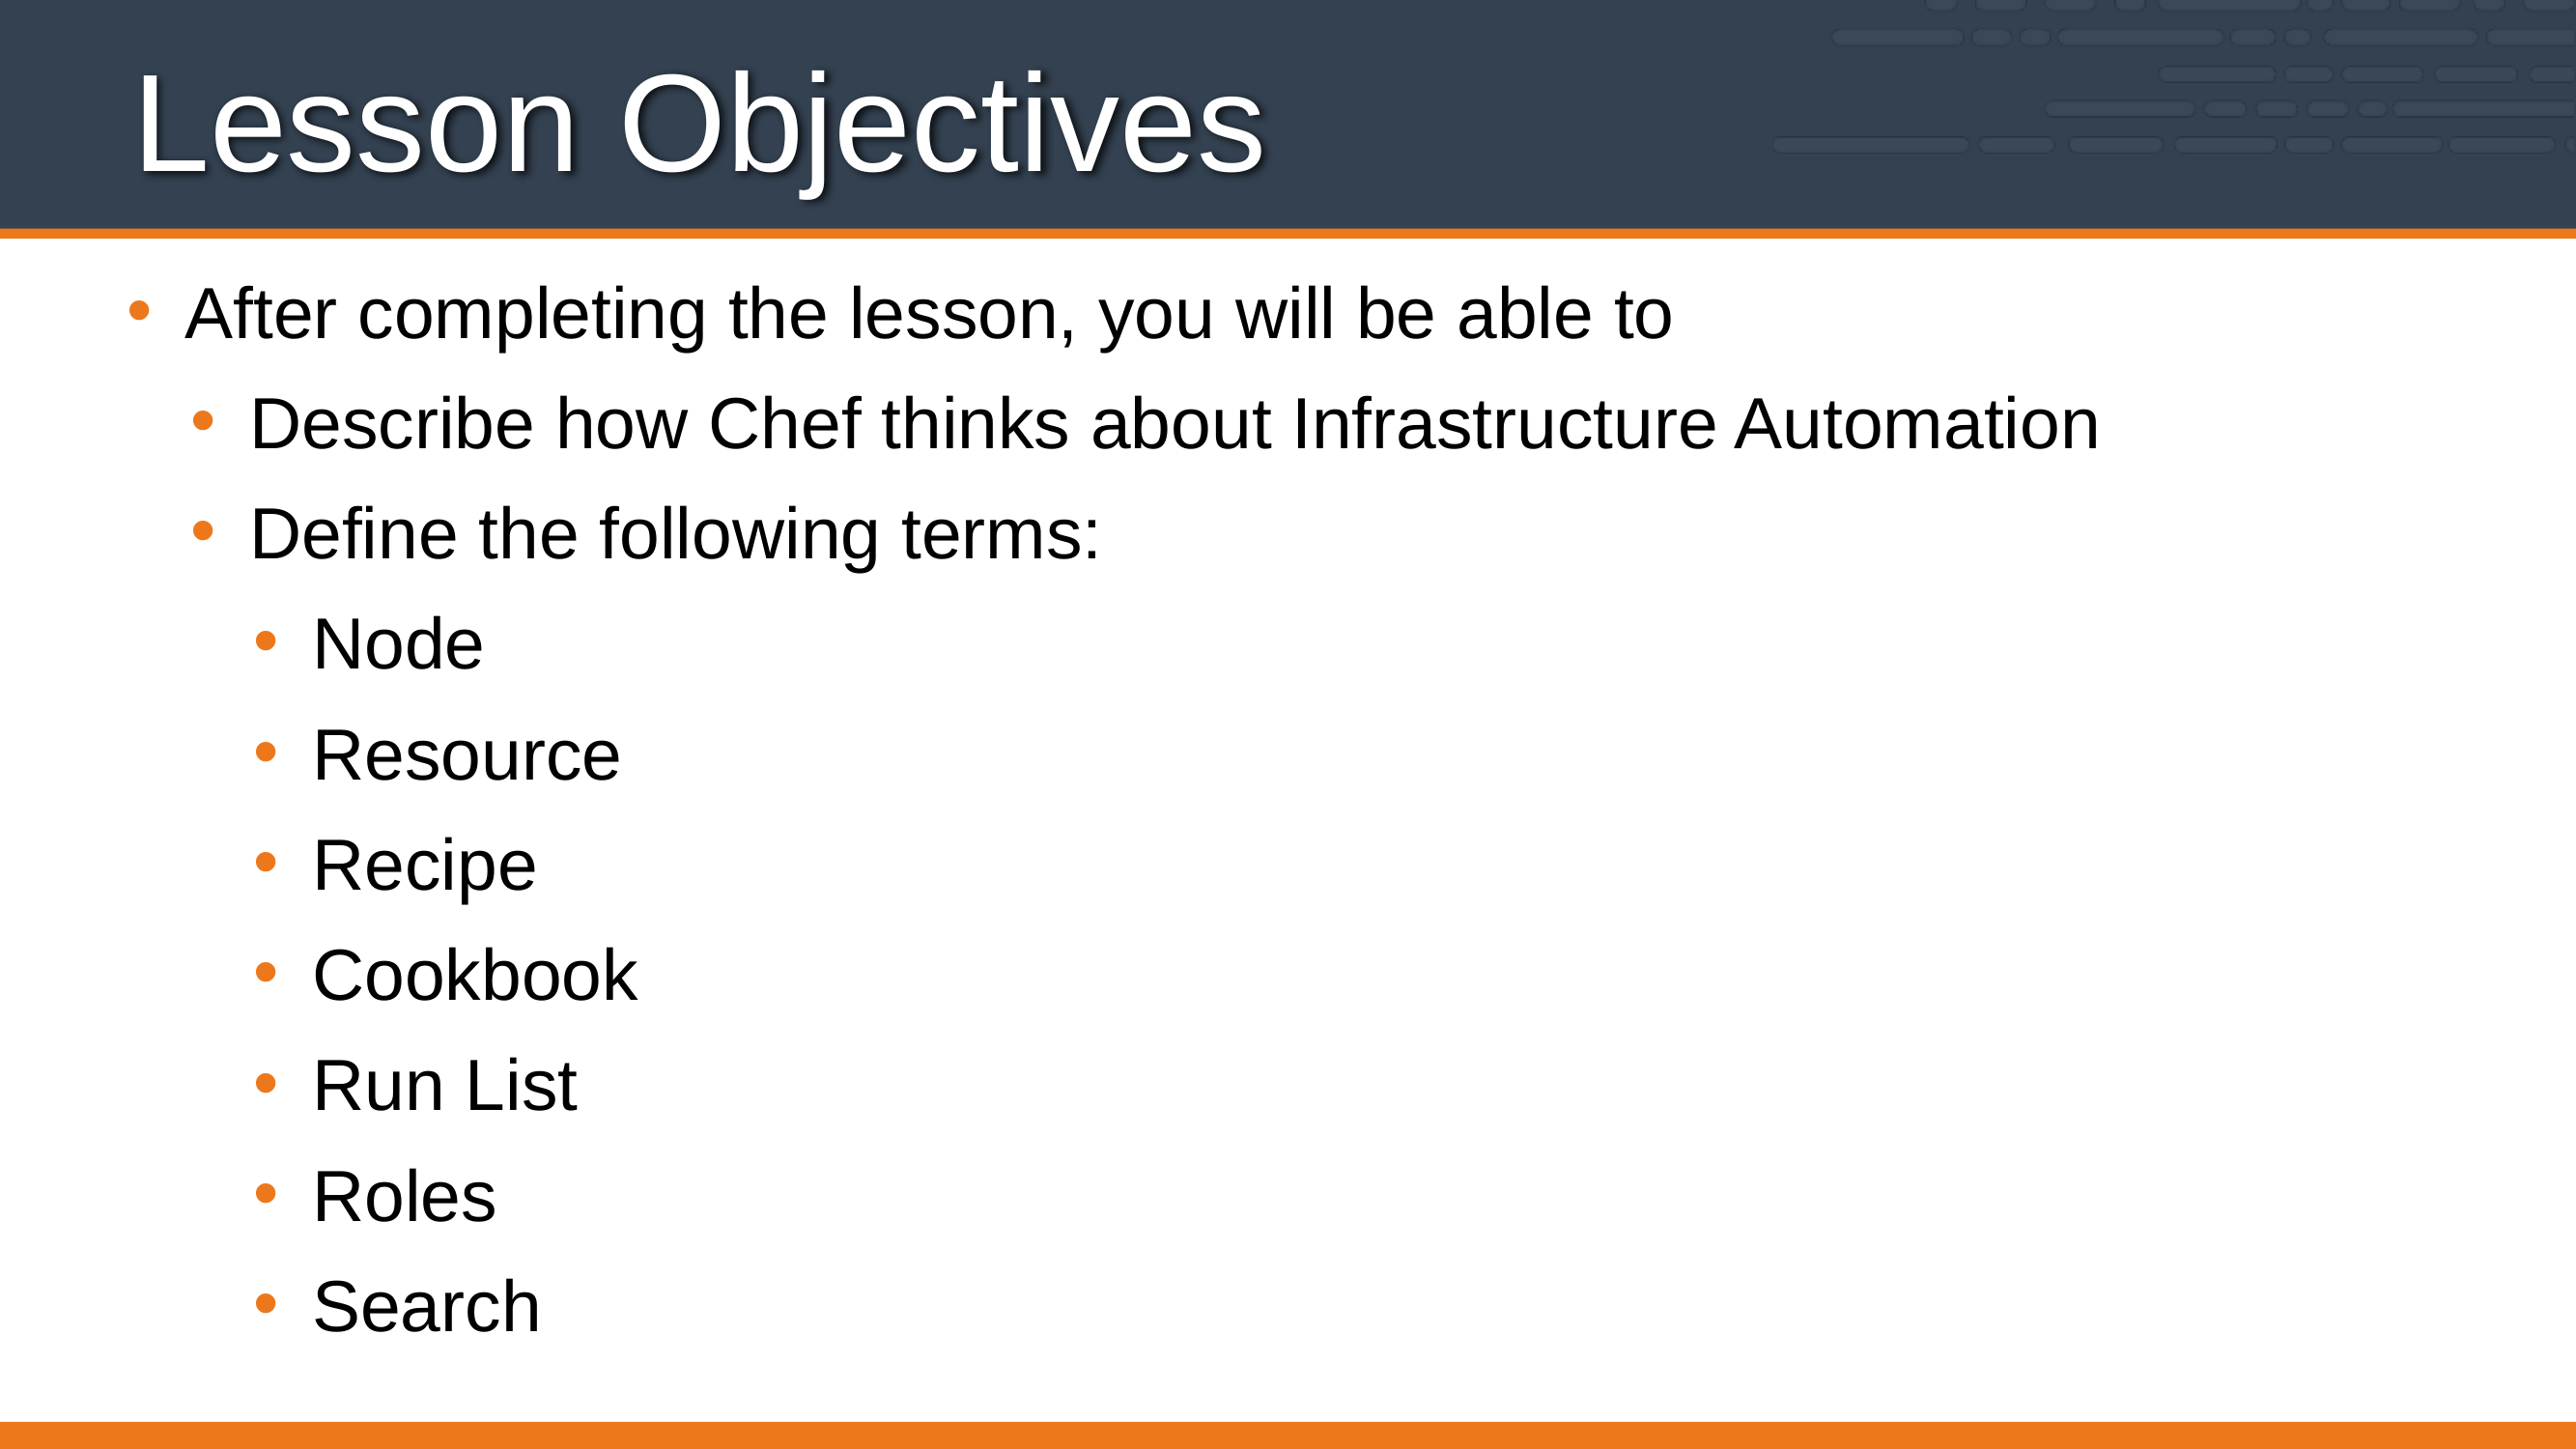

# Lesson Objectives
After completing the lesson, you will be able to
Describe how Chef thinks about Infrastructure Automation
Define the following terms:
Node
Resource
Recipe
Cookbook
Run List
Roles
Search